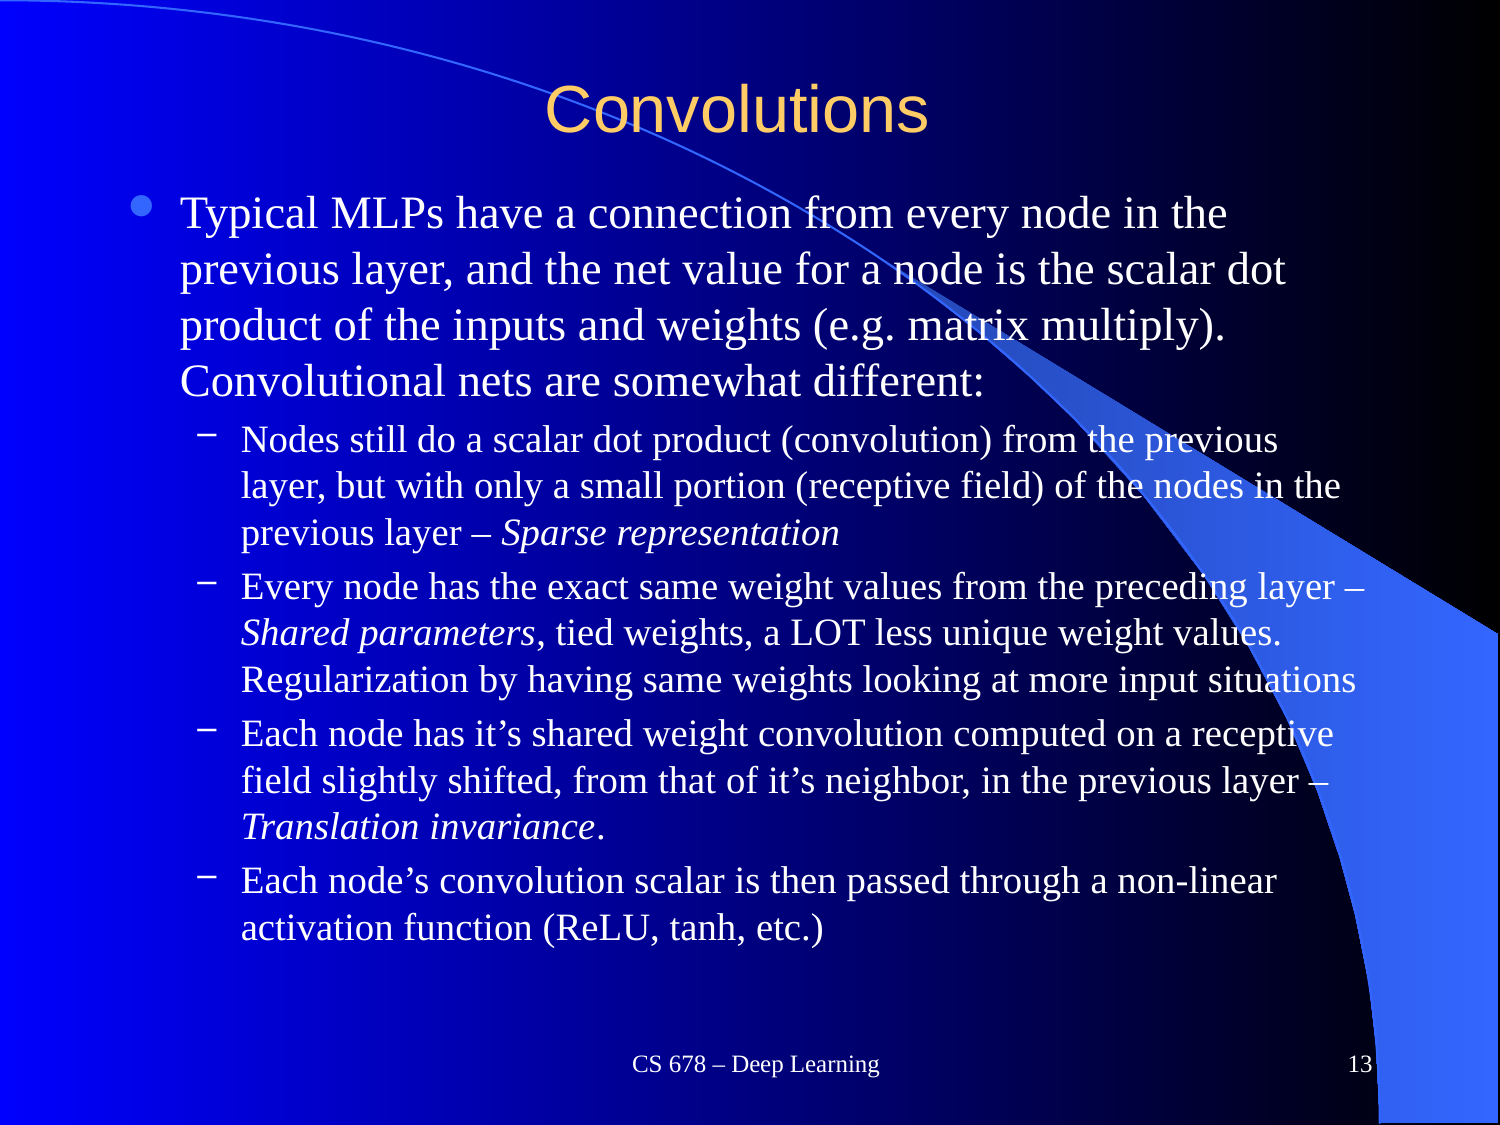

# Convolutions
Typical MLPs have a connection from every node in the previous layer, and the net value for a node is the scalar dot product of the inputs and weights (e.g. matrix multiply).  Convolutional nets are somewhat different:
Nodes still do a scalar dot product (convolution) from the previous layer, but with only a small portion (receptive field) of the nodes in the previous layer – Sparse representation
Every node has the exact same weight values from the preceding layer – Shared parameters, tied weights, a LOT less unique weight values.  Regularization by having same weights looking at more input situations
Each node has it’s shared weight convolution computed on a receptive field slightly shifted, from that of it’s neighbor, in the previous layer – Translation invariance.
Each node’s convolution scalar is then passed through a non-linear activation function (ReLU, tanh, etc.)

CS 678 – Deep Learning
13